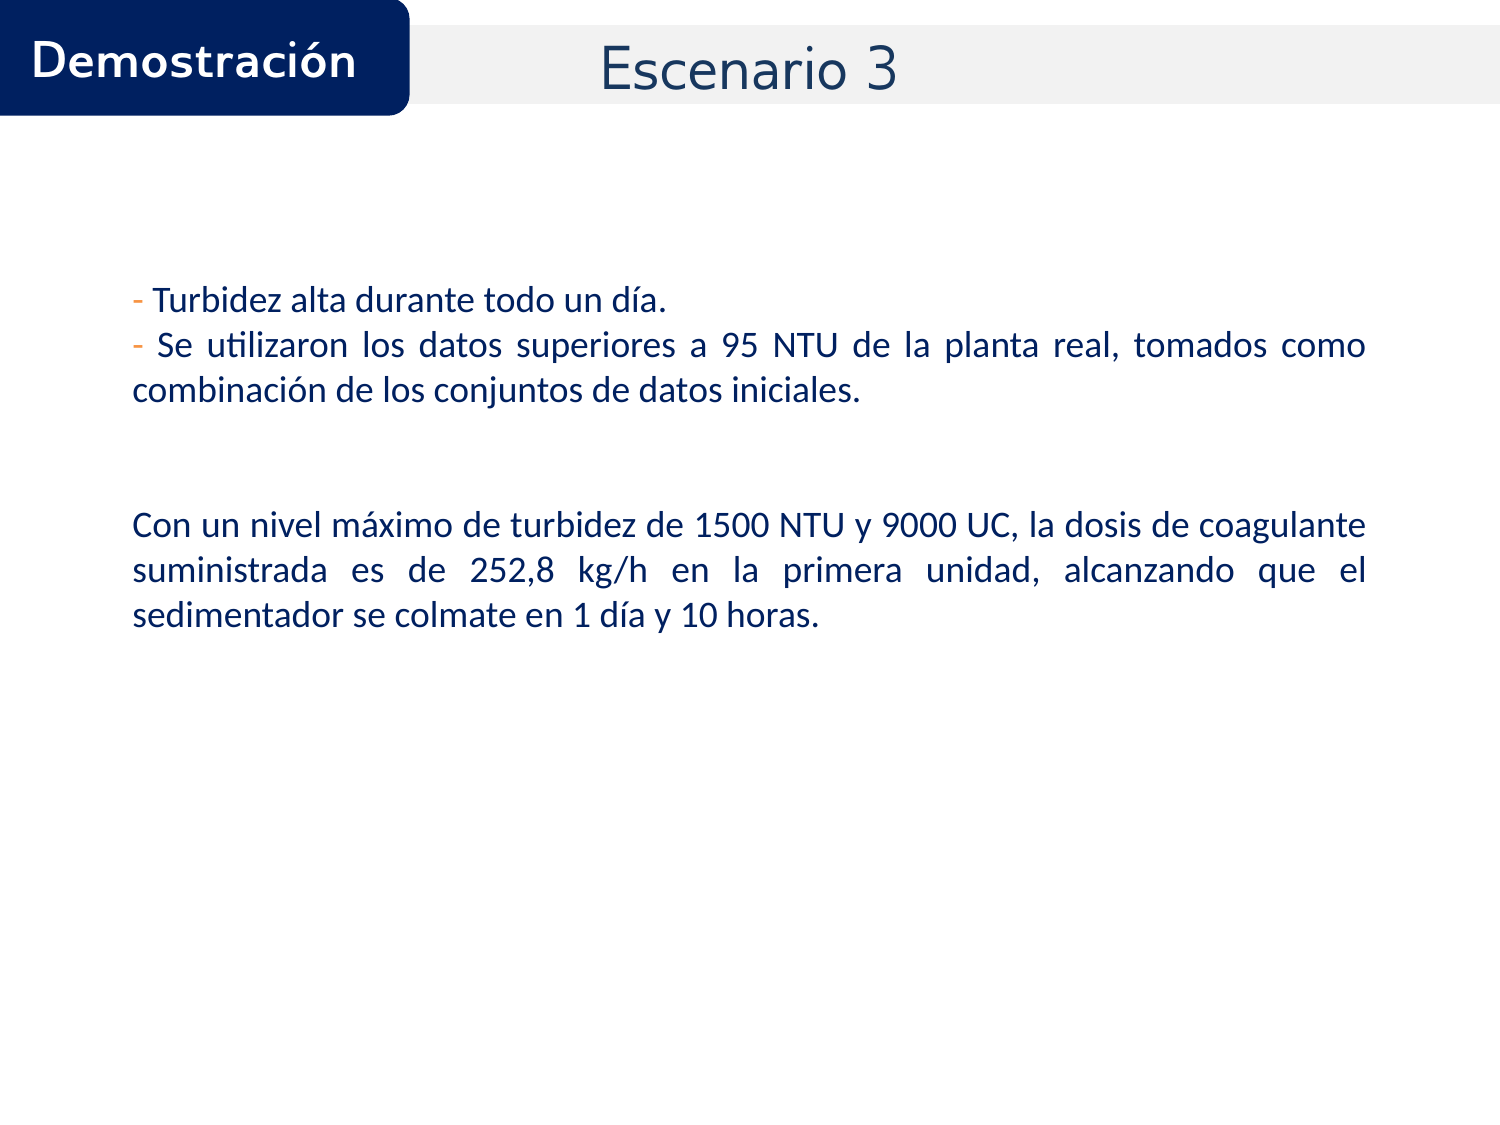

Demostración

Escenario 3
- Turbidez alta durante todo un día.
- Se utilizaron los datos superiores a 95 NTU de la planta real, tomados como combinación de los conjuntos de datos iniciales.

Con un nivel máximo de turbidez de 1500 NTU y 9000 UC, la dosis de coagulante suministrada es de 252,8 kg/h en la primera unidad, alcanzando que el sedimentador se colmate en 1 día y 10 horas.